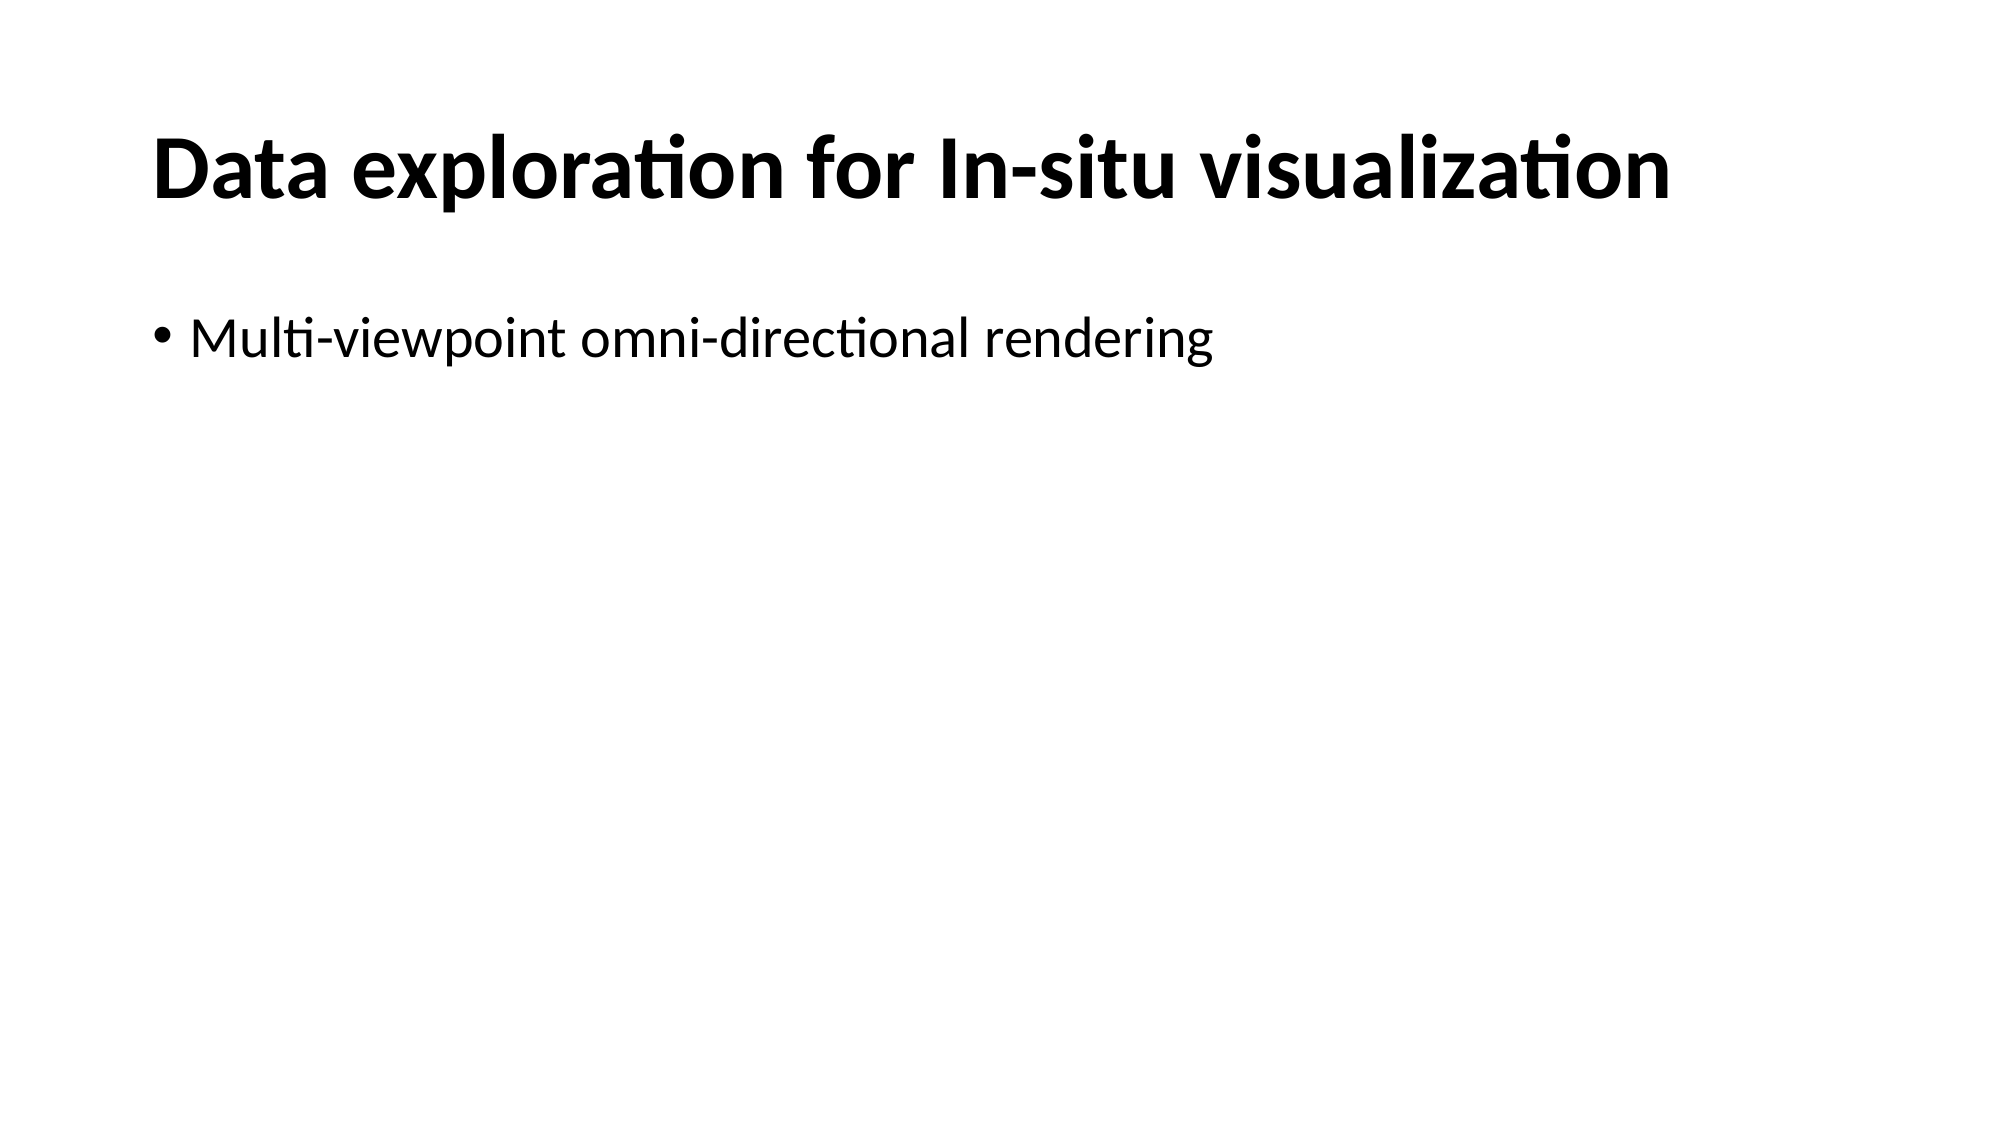

# Data exploration for In-situ visualization
Multi-viewpoint omni-directional rendering